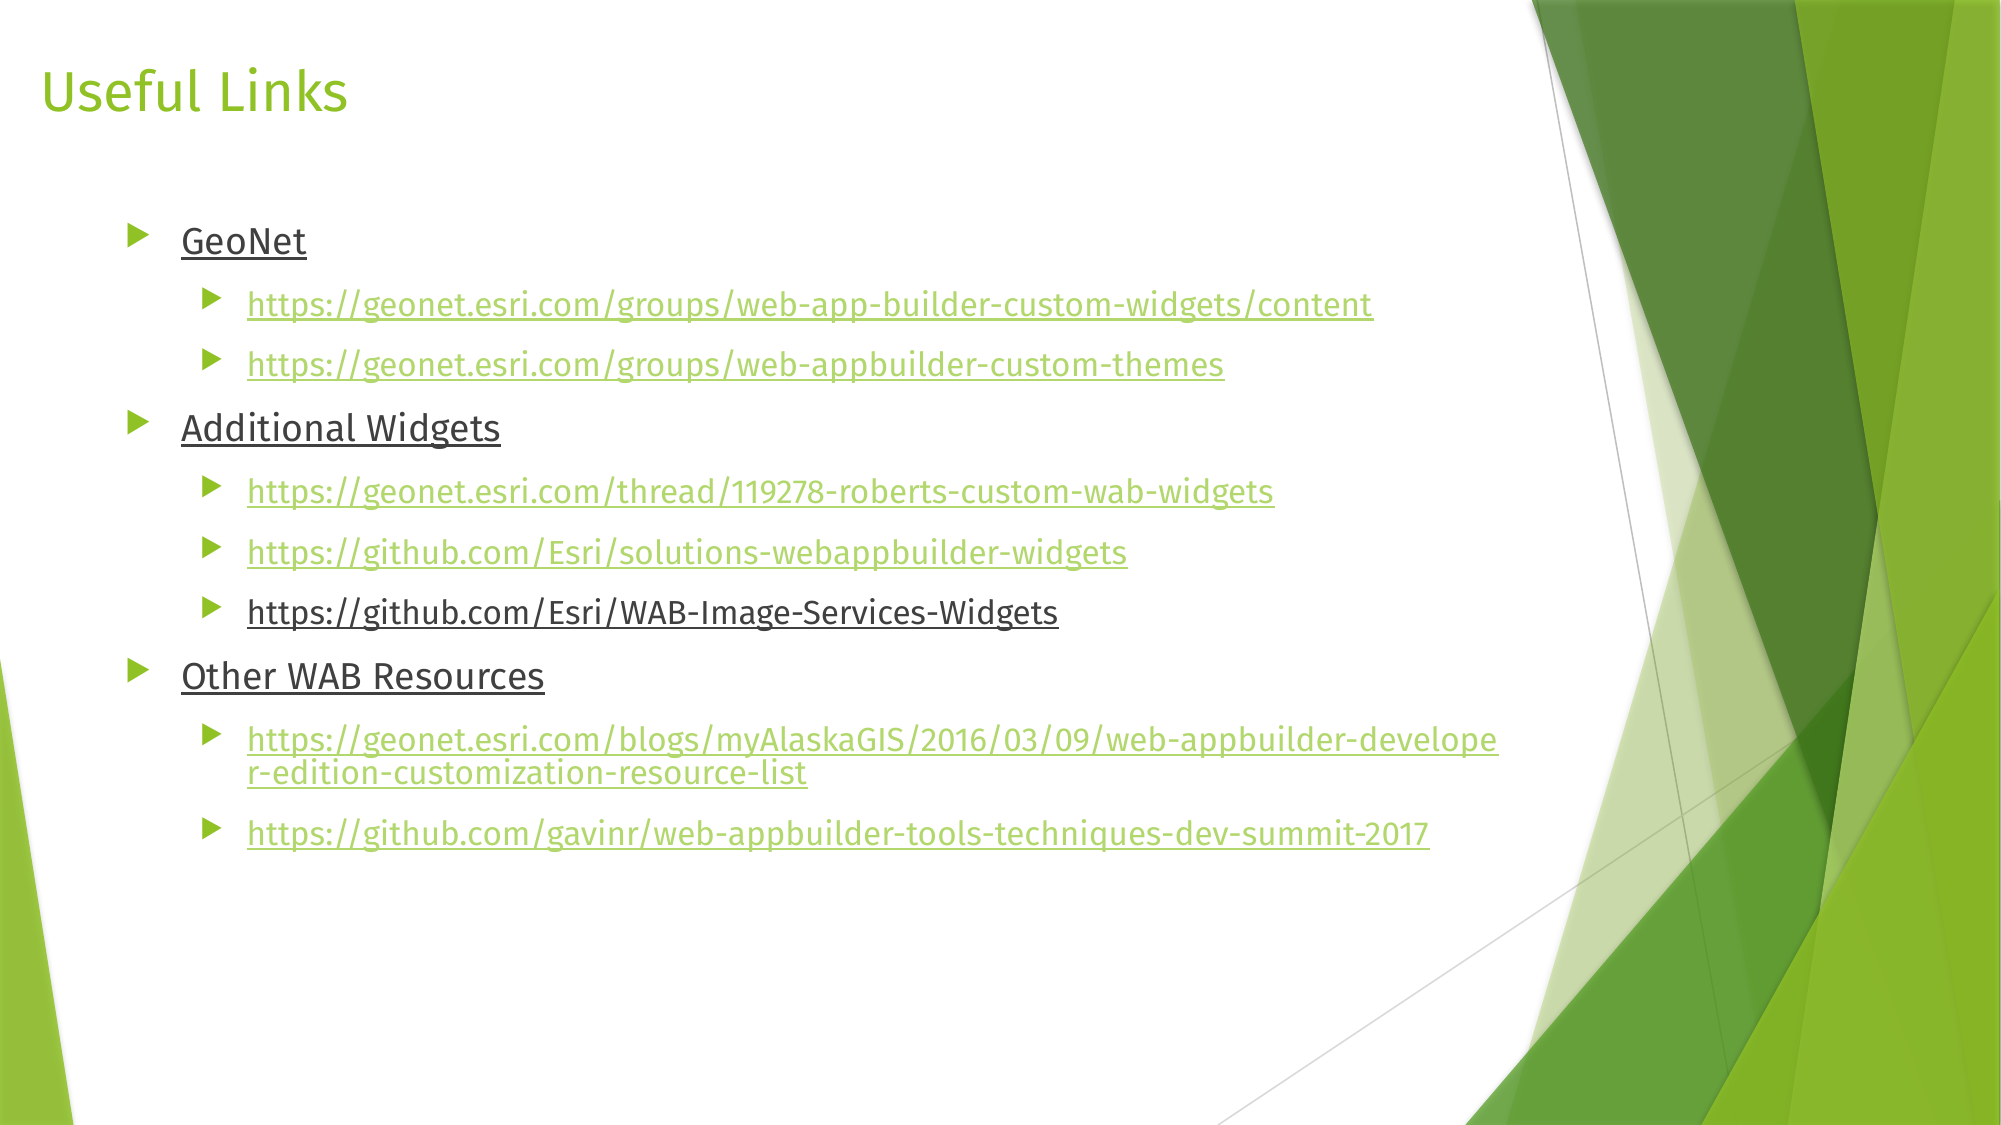

# Useful Links
GeoNet
https://geonet.esri.com/groups/web-app-builder-custom-widgets/content
https://geonet.esri.com/groups/web-appbuilder-custom-themes
Additional Widgets
https://geonet.esri.com/thread/119278-roberts-custom-wab-widgets
https://github.com/Esri/solutions-webappbuilder-widgets
https://github.com/Esri/WAB-Image-Services-Widgets
Other WAB Resources
https://geonet.esri.com/blogs/myAlaskaGIS/2016/03/09/web-appbuilder-developer-edition-customization-resource-list
https://github.com/gavinr/web-appbuilder-tools-techniques-dev-summit-2017